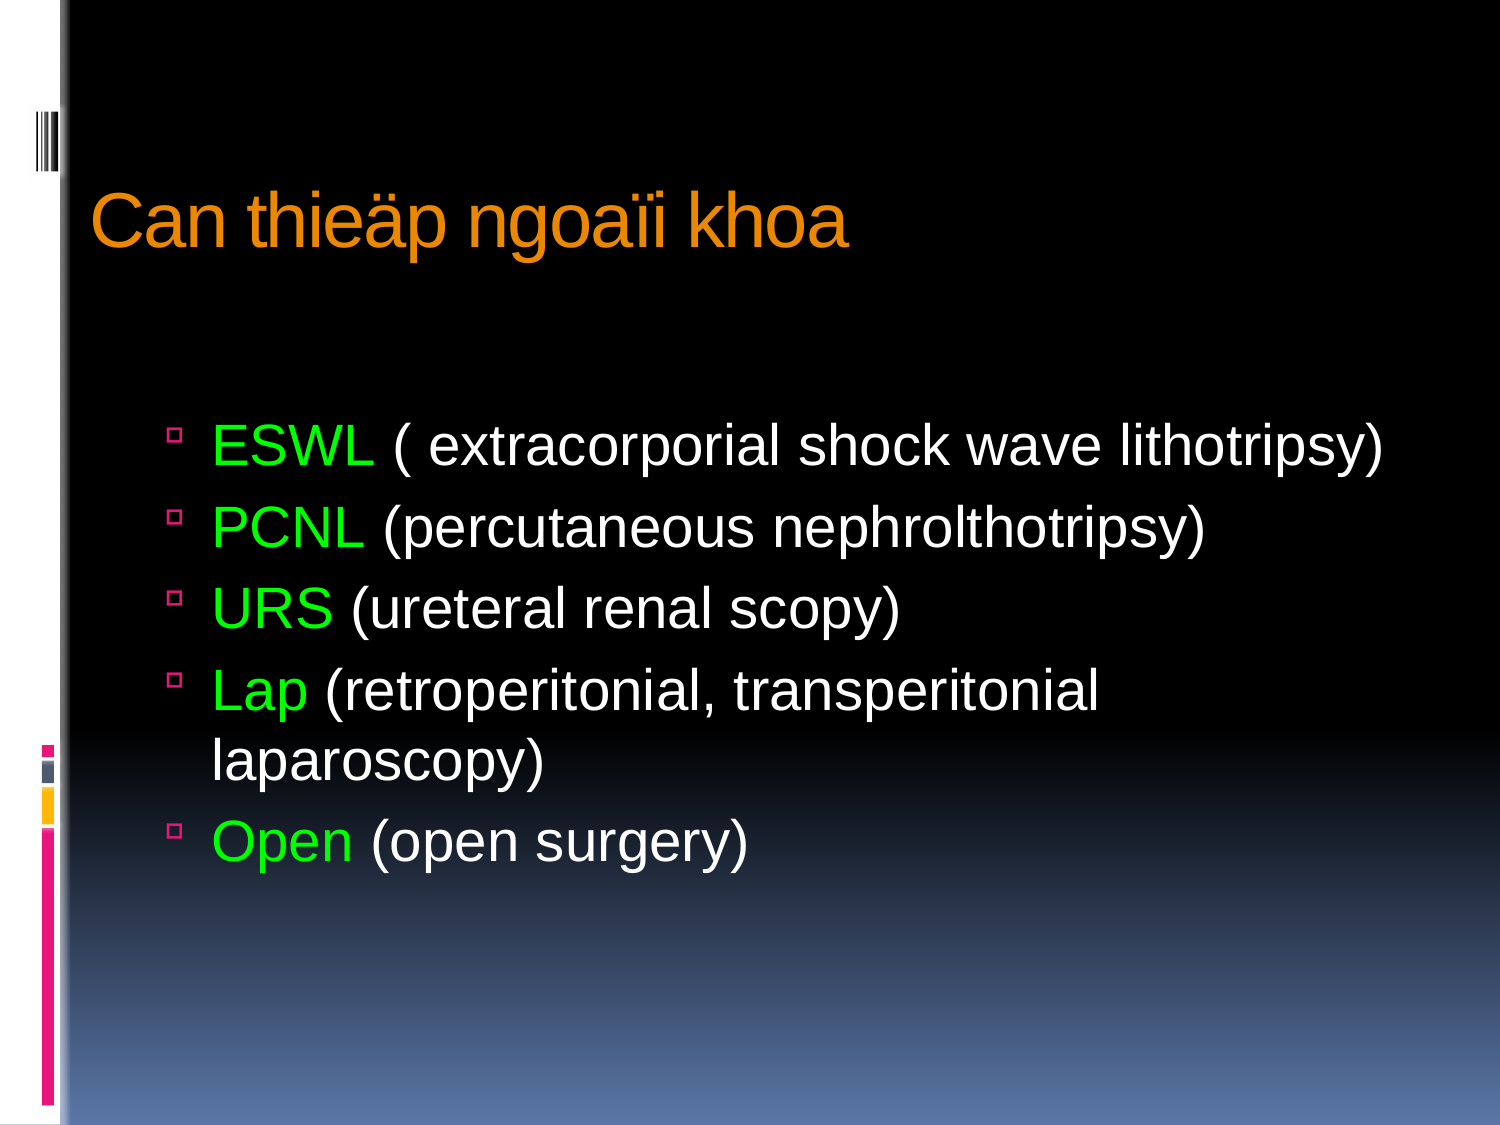

# Can thieäp ngoaïi khoa
ESWL ( extracorporial shock wave lithotripsy)
PCNL (percutaneous nephrolthotripsy)
URS (ureteral renal scopy)
Lap (retroperitonial, transperitonial laparoscopy)
Open (open surgery)